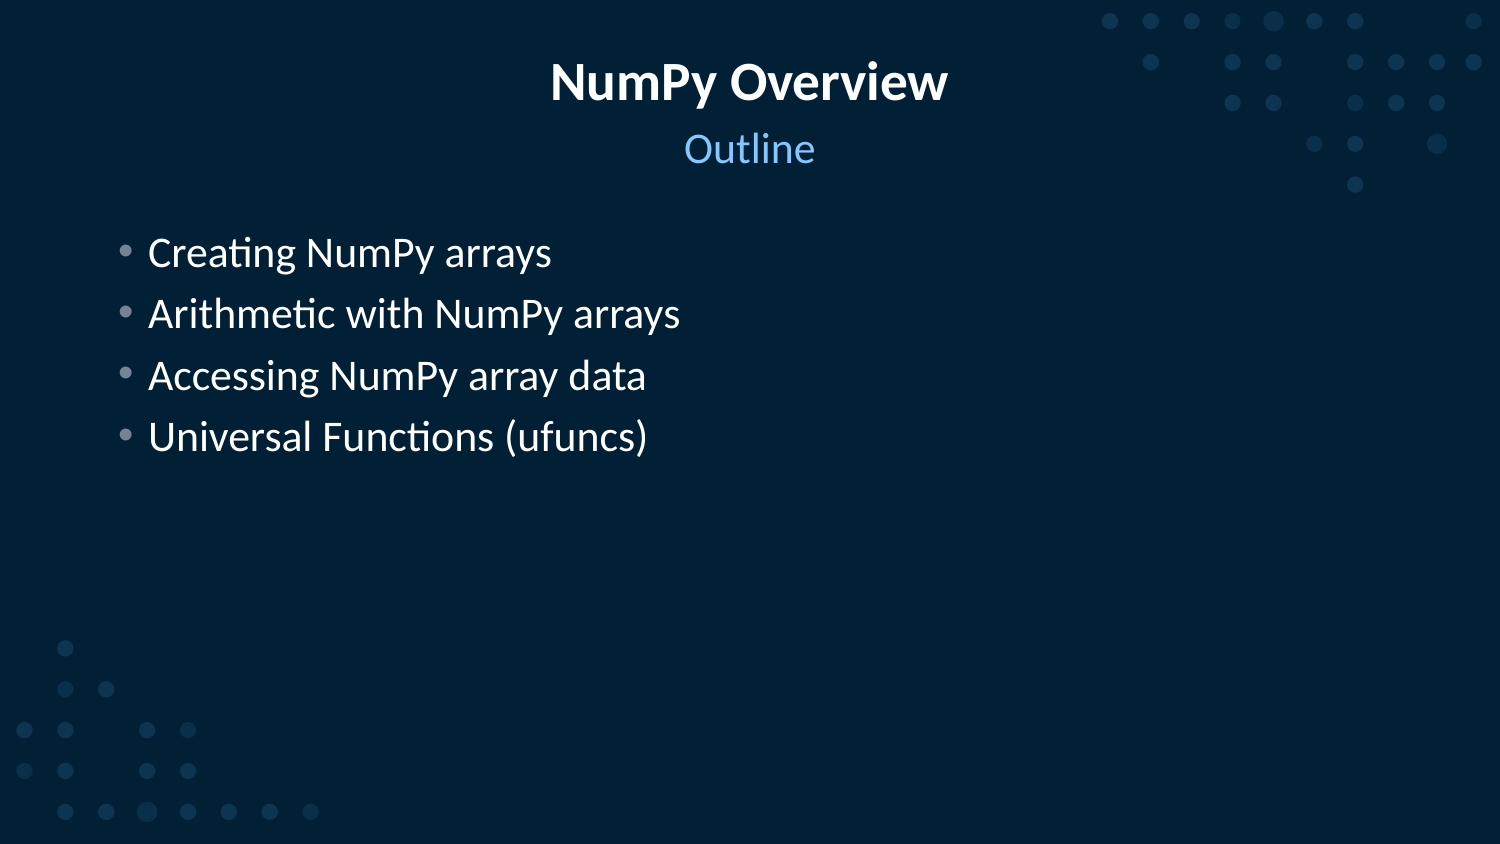

# NumPy Overview
Outline
Creating NumPy arrays
Arithmetic with NumPy arrays
Accessing NumPy array data
Universal Functions (ufuncs)